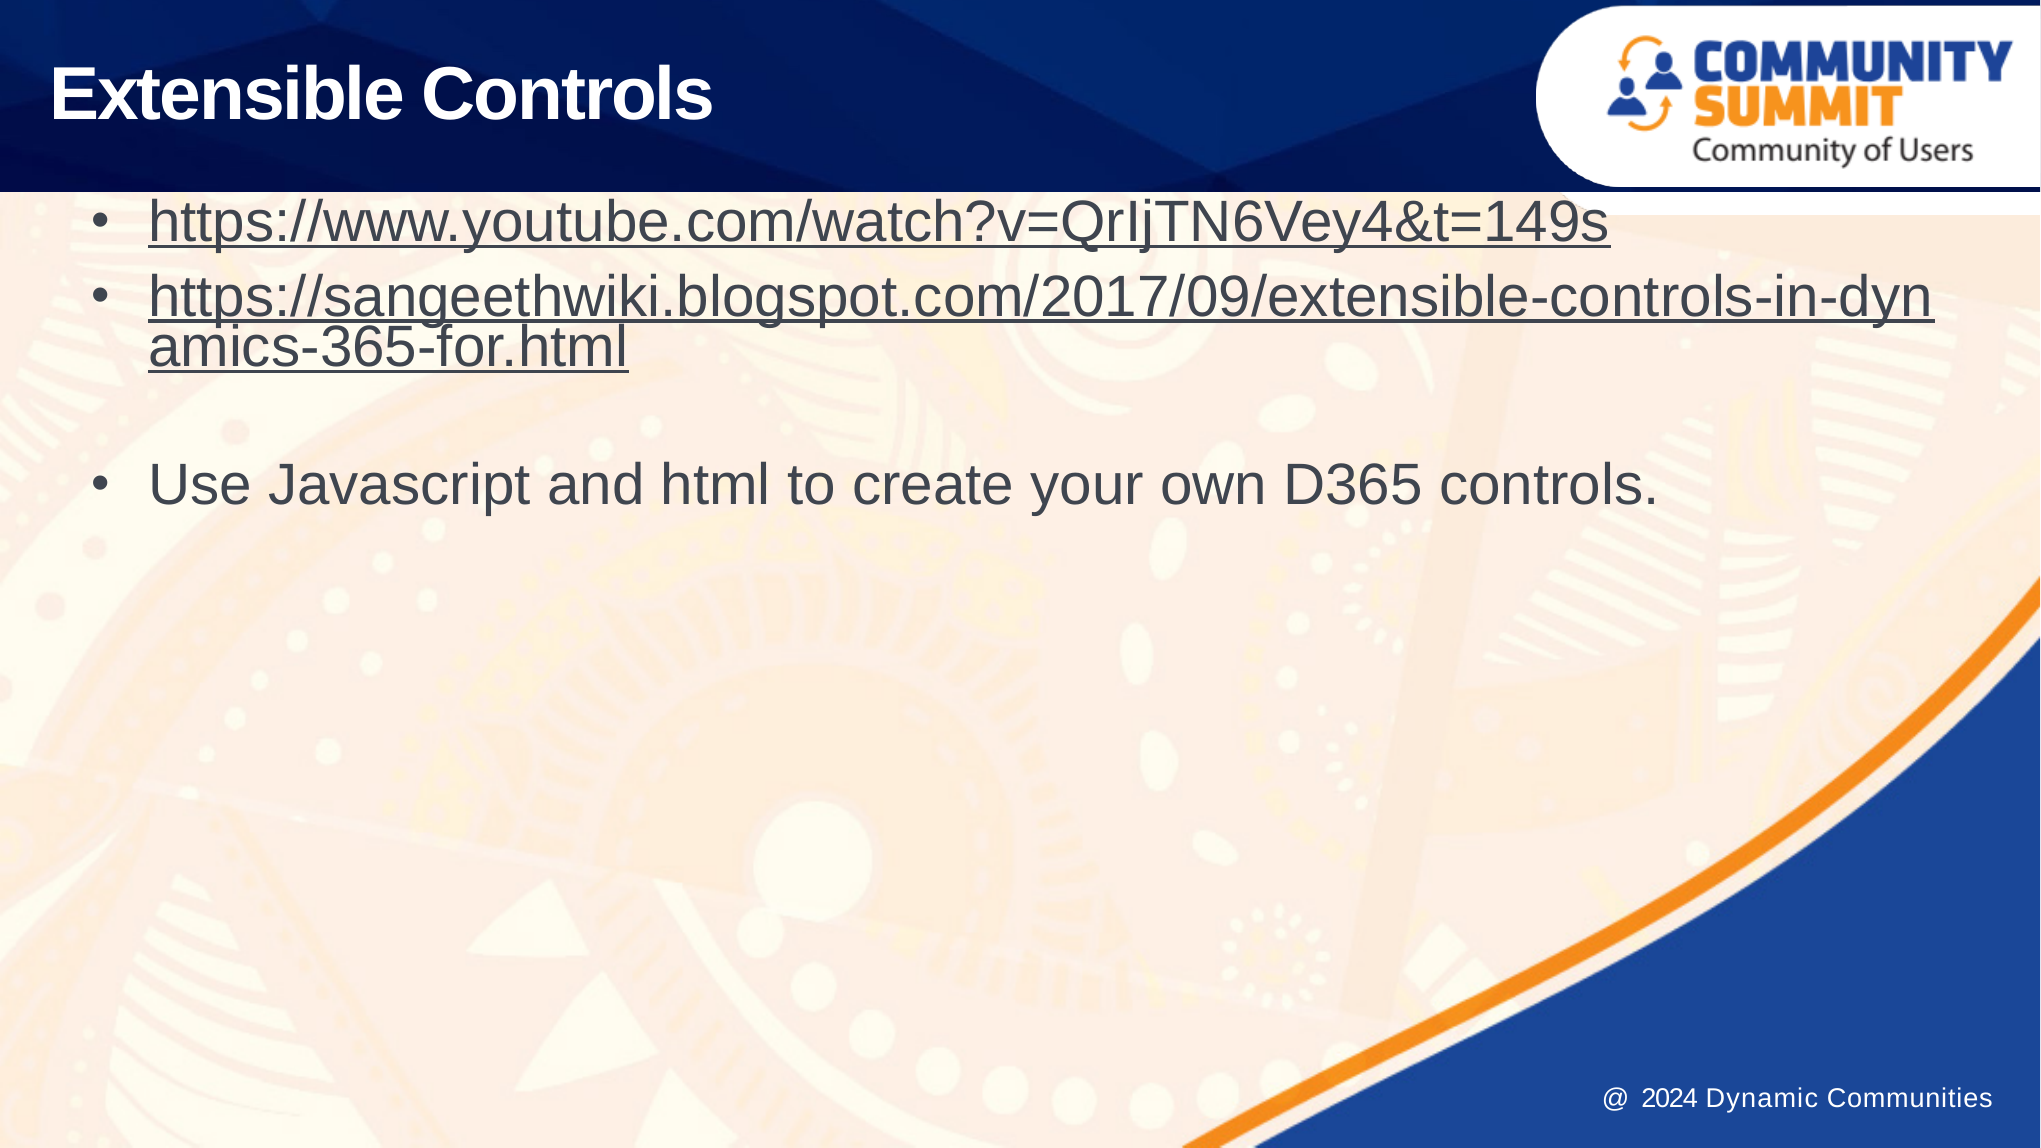

# Extensible Controls
https://www.youtube.com/watch?v=QrIjTN6Vey4&t=149s
https://sangeethwiki.blogspot.com/2017/09/extensible-controls-in-dynamics-365-for.html
Use Javascript and html to create your own D365 controls.